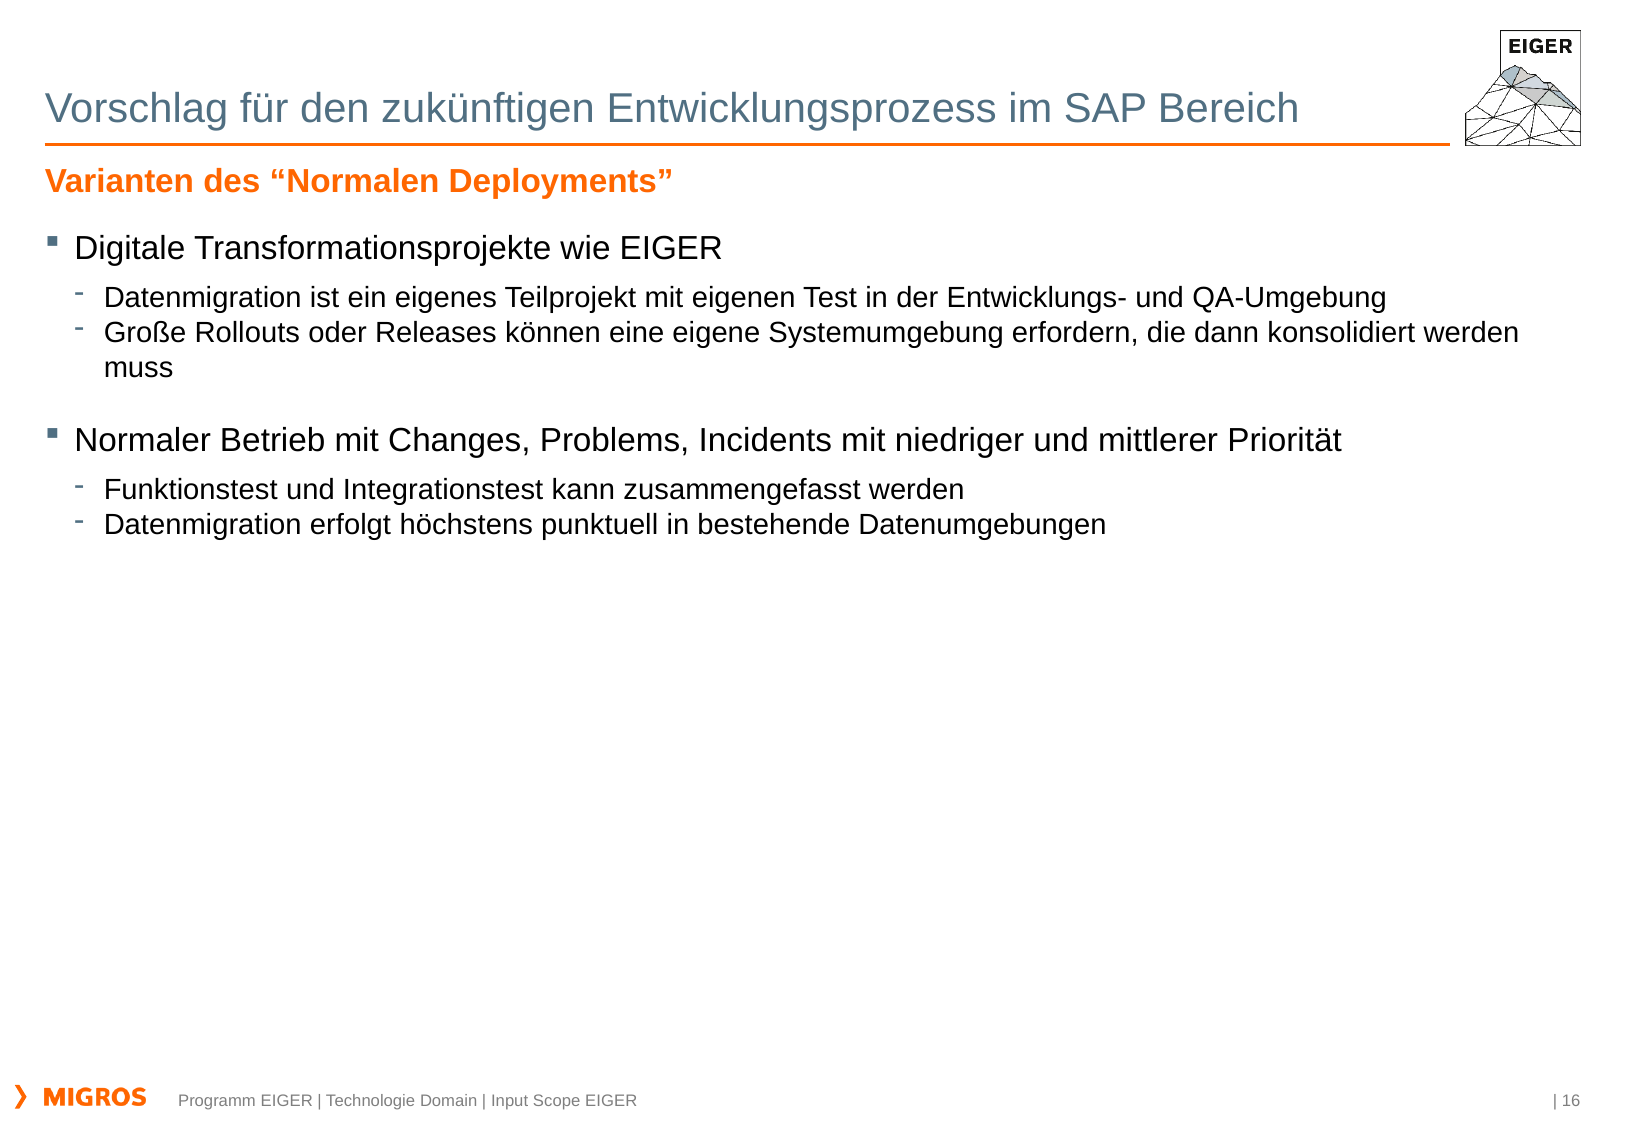

# Vorschlag für den zukünftigen Entwicklungsprozess im SAP Bereich
Varianten des “Normalen Deployments”
Digitale Transformationsprojekte wie EIGER
Datenmigration ist ein eigenes Teilprojekt mit eigenen Test in der Entwicklungs- und QA-Umgebung
Große Rollouts oder Releases können eine eigene Systemumgebung erfordern, die dann konsolidiert werden muss
Normaler Betrieb mit Changes, Problems, Incidents mit niedriger und mittlerer Priorität
Funktionstest und Integrationstest kann zusammengefasst werden
Datenmigration erfolgt höchstens punktuell in bestehende Datenumgebungen

| 16
Programm EIGER | Technologie Domain | Input Scope EIGER